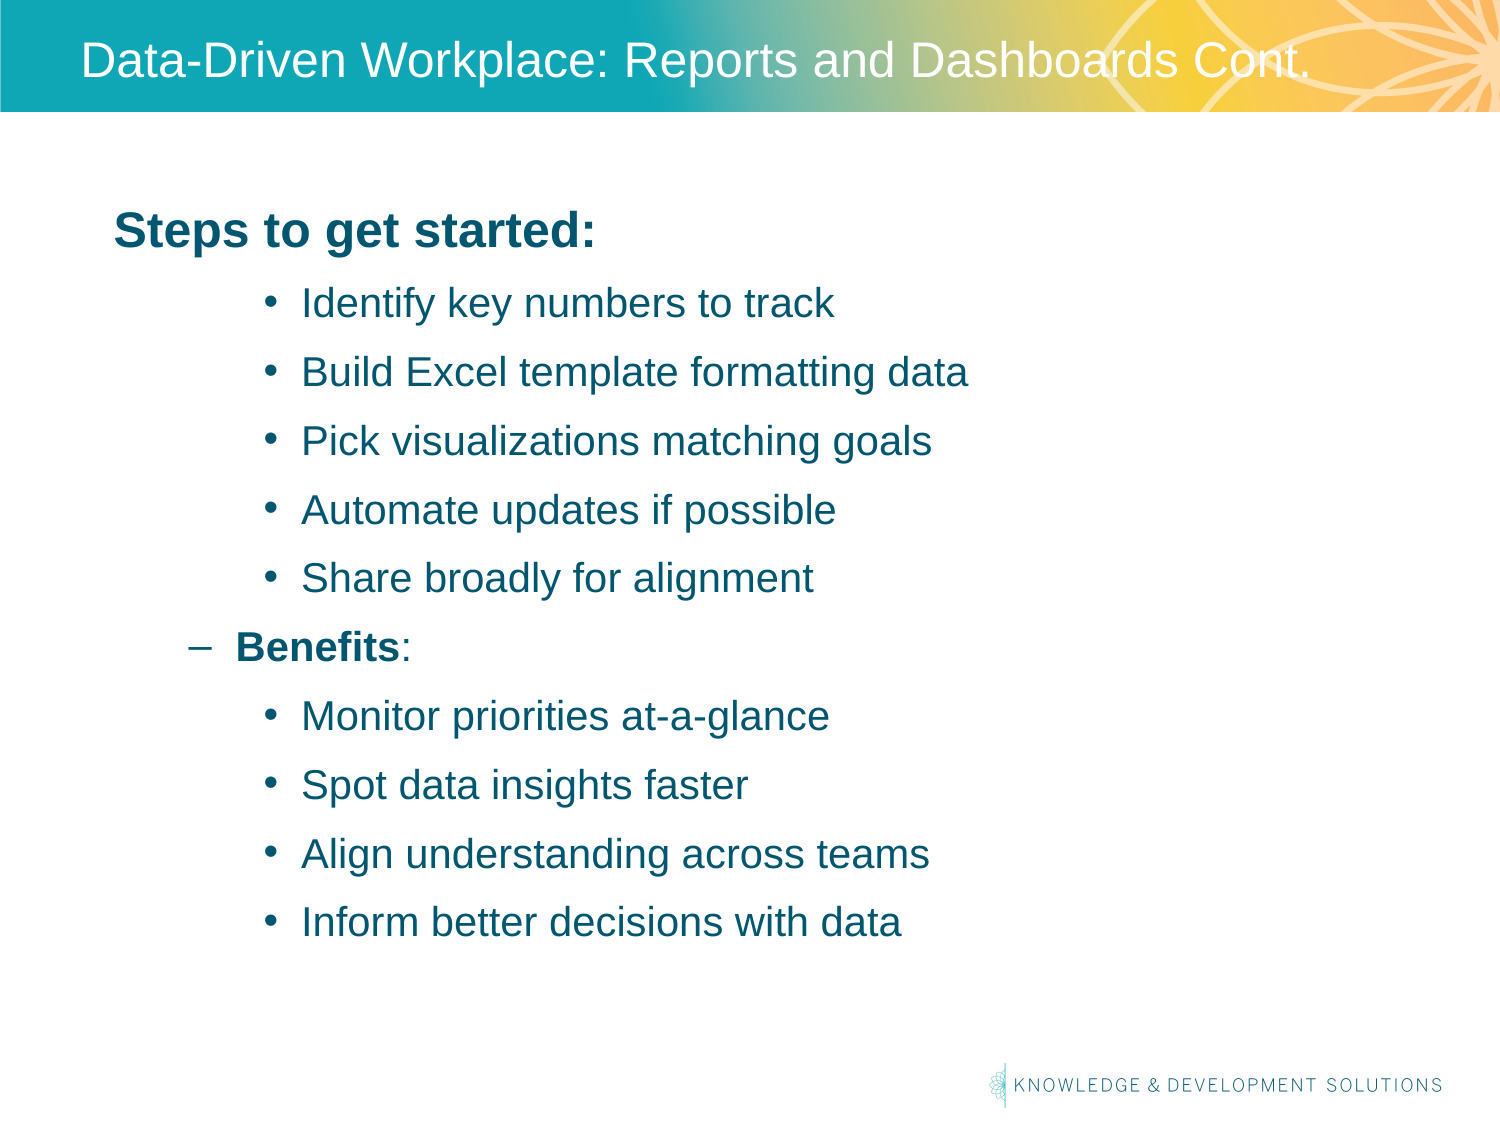

# Data-Driven Workplace: Reports and Dashboards Cont.
Steps to get started:
Identify key numbers to track
Build Excel template formatting data
Pick visualizations matching goals
Automate updates if possible
Share broadly for alignment
Benefits:
Monitor priorities at-a-glance
Spot data insights faster
Align understanding across teams
Inform better decisions with data